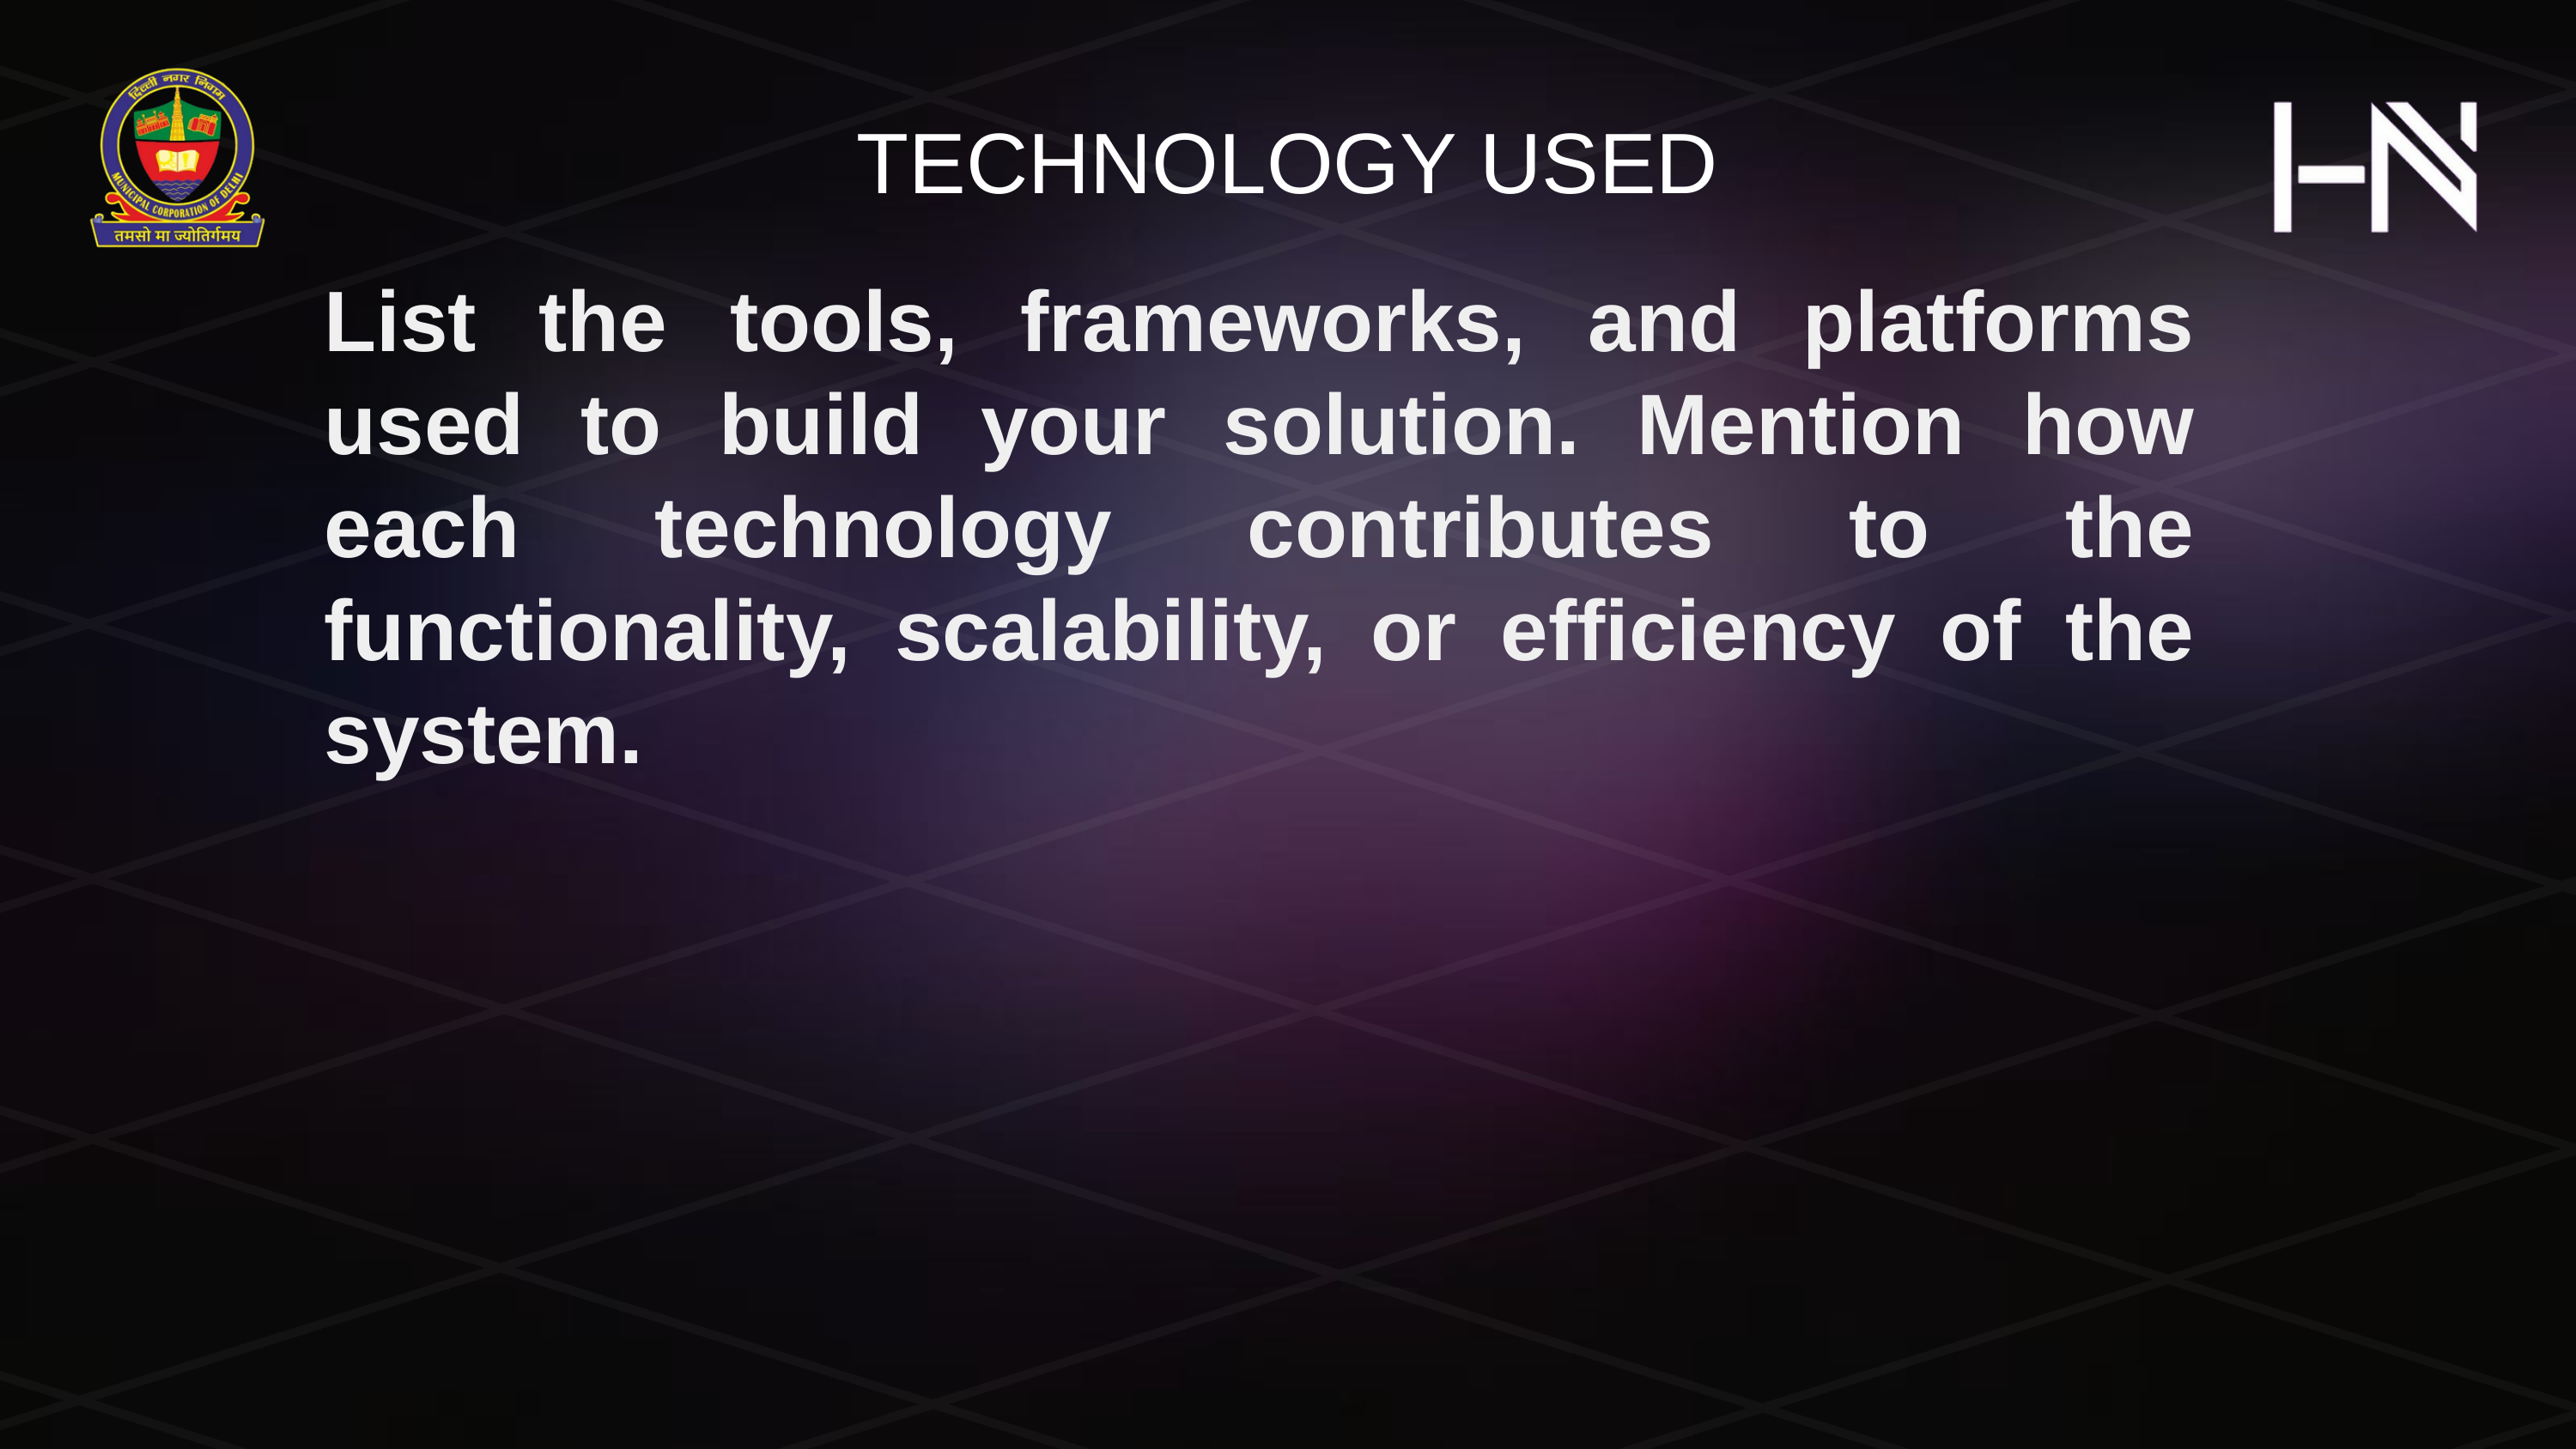

TECHNOLOGY USED
List the tools, frameworks, and platforms used to build your solution. Mention how each technology contributes to the functionality, scalability, or efficiency of the system.